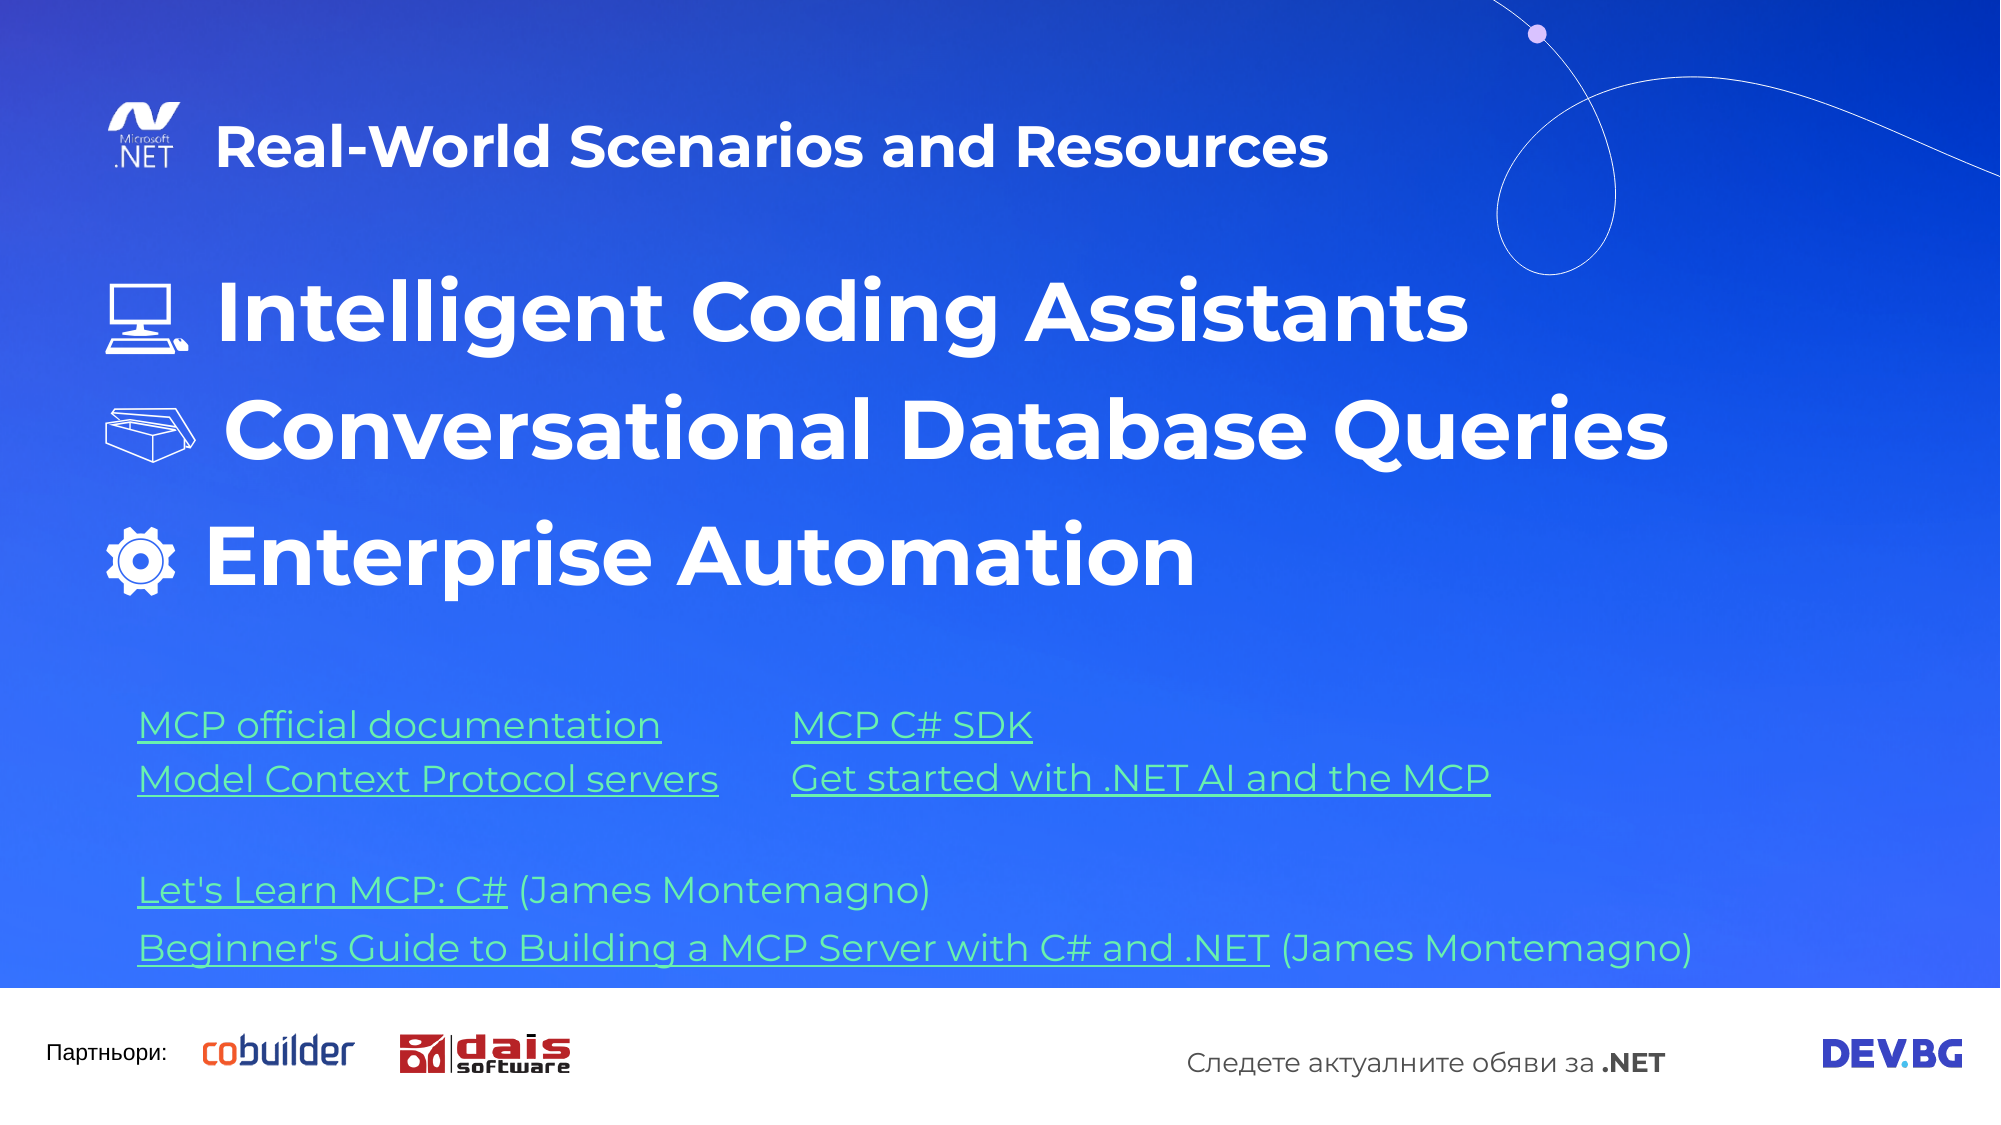

Real-World Scenarios and Resources
💻 Intelligent Coding Assistants
🗃️ Conversational Database Queries
⚙️ Enterprise Automation
MCP official documentation
MCP C# SDK
Get started with .NET AI and the MCP
Model Context Protocol servers
Let's Learn MCP: C# (James Montemagno)
Beginner's Guide to Building a MCP Server with C# and .NET (James Montemagno)